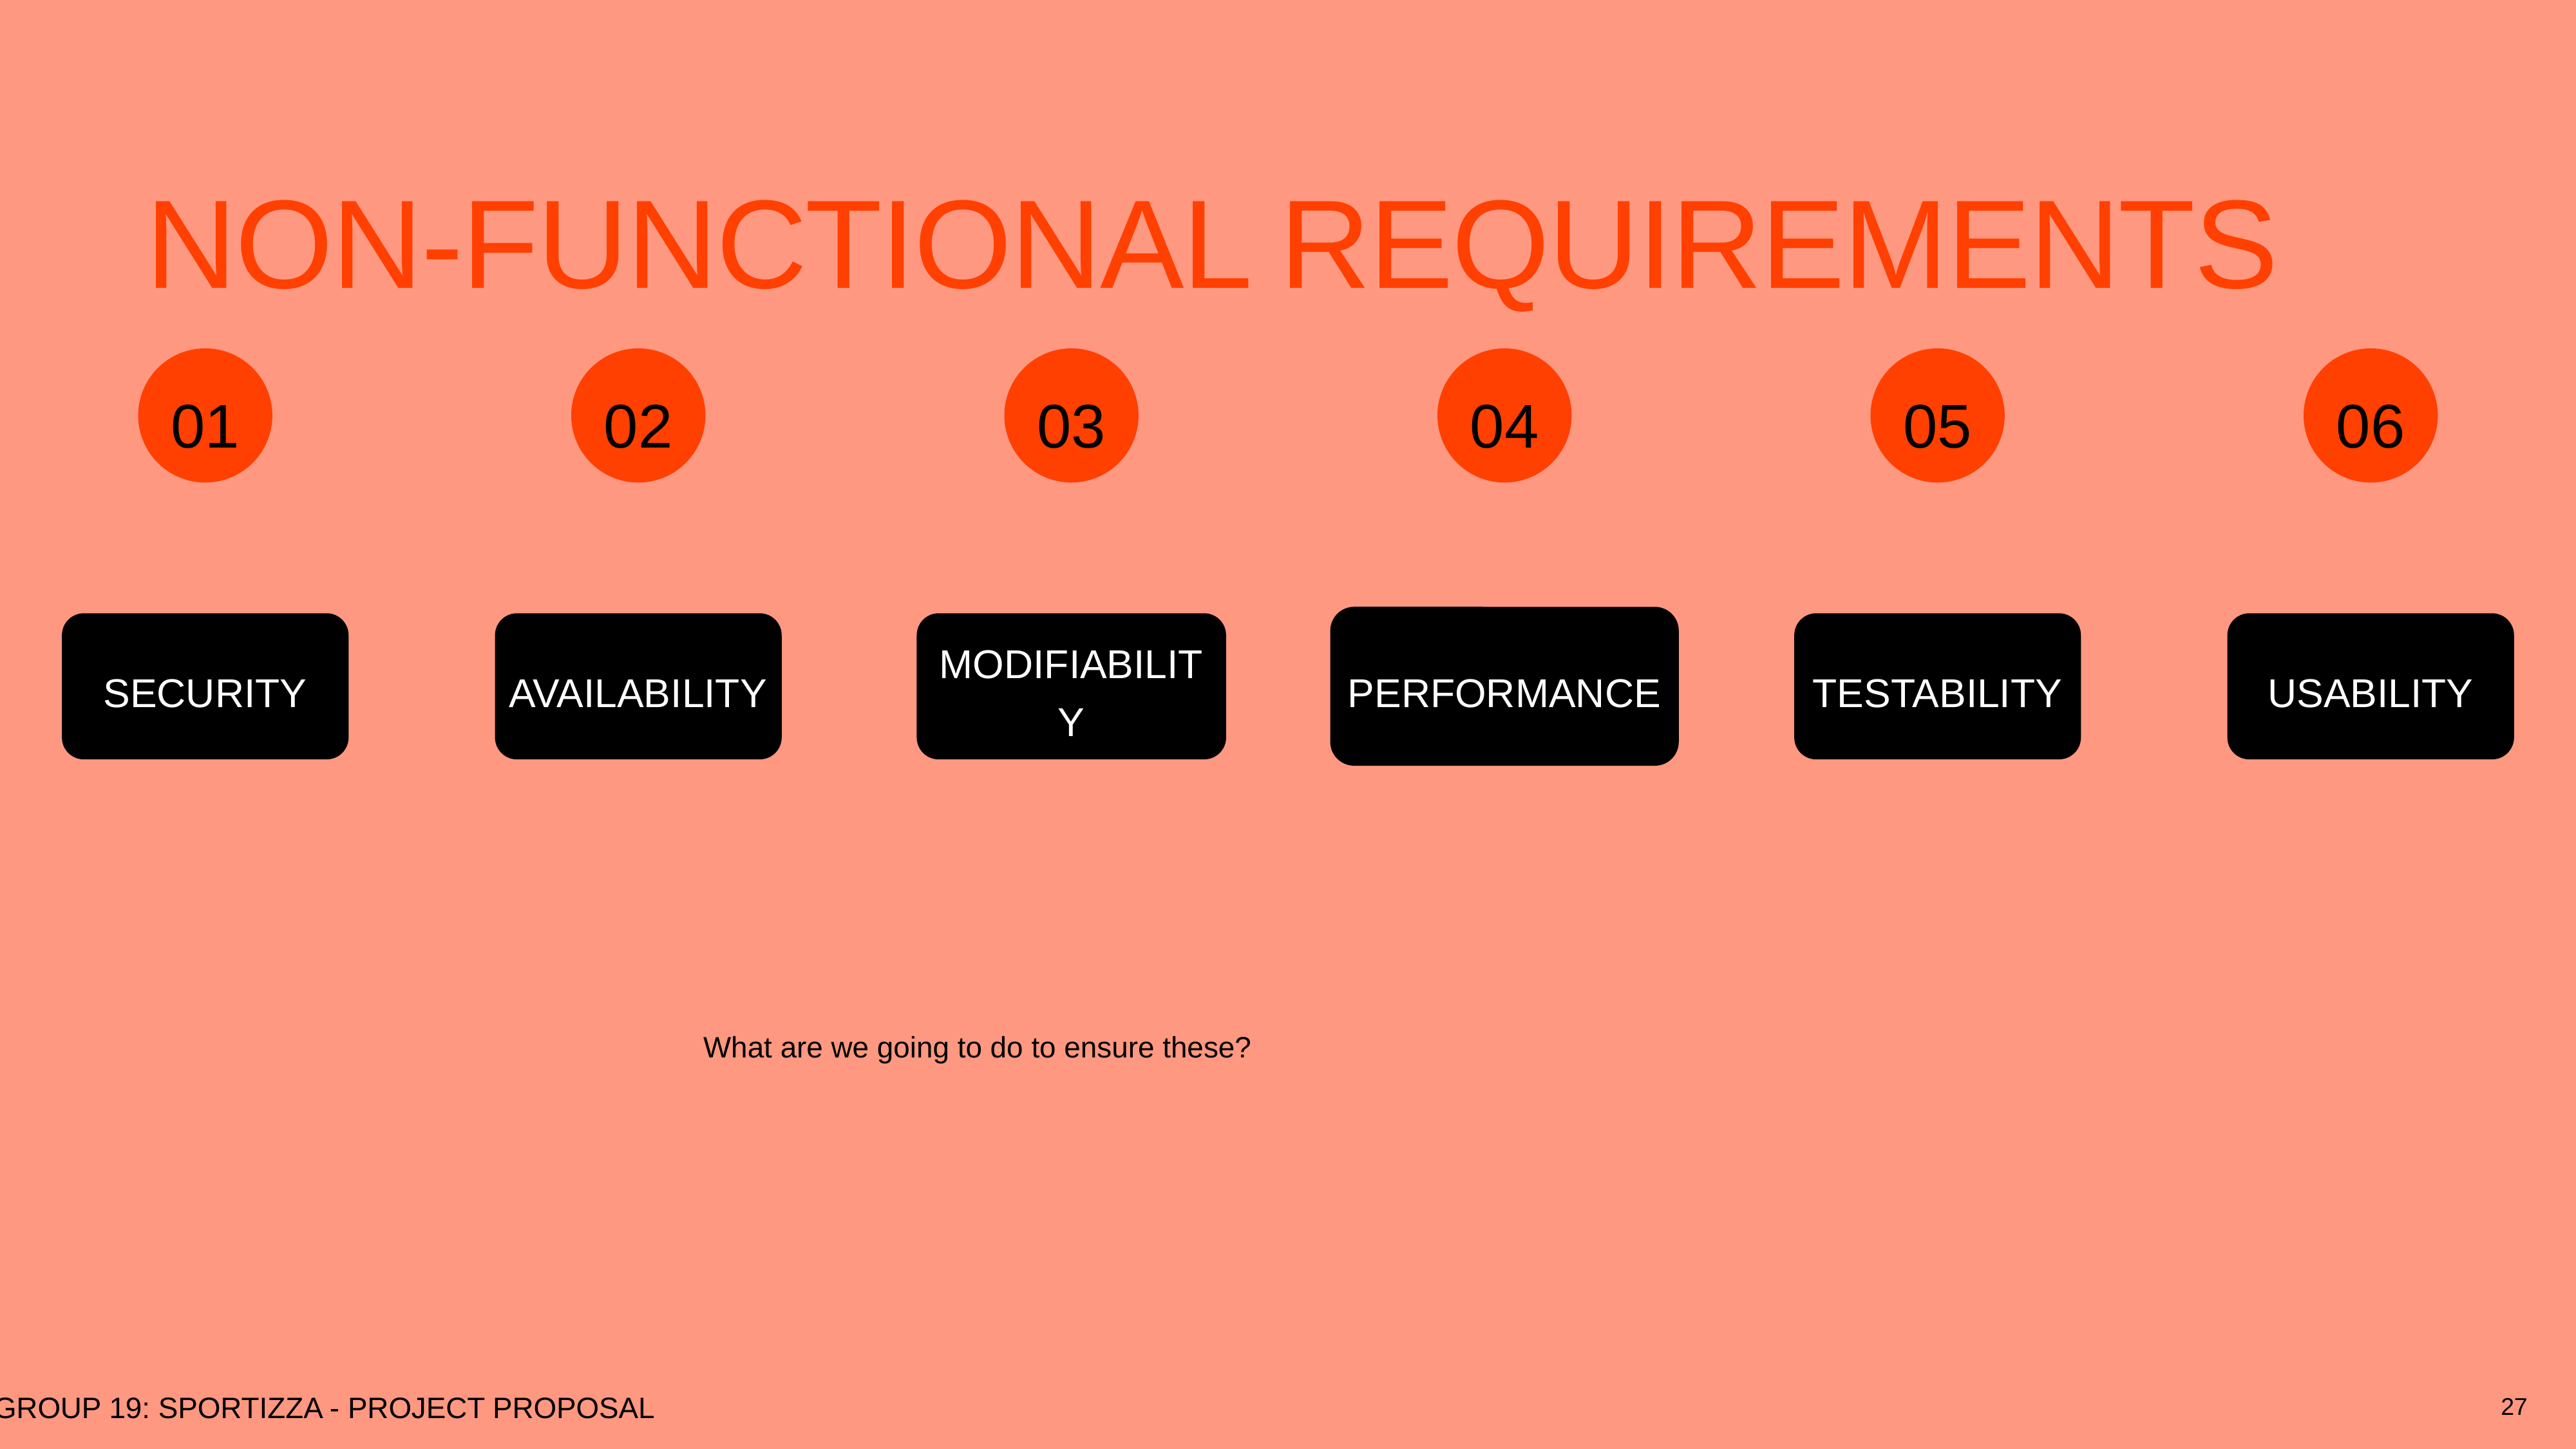

# Non-functional requirements
01
02
03
04
05
06
Performance
Security
Availability
Modifiability
Testability
usability
What are we going to do to ensure these?
27
GROUP 19: SPORTIZZA - PROJECT PROPOSAL